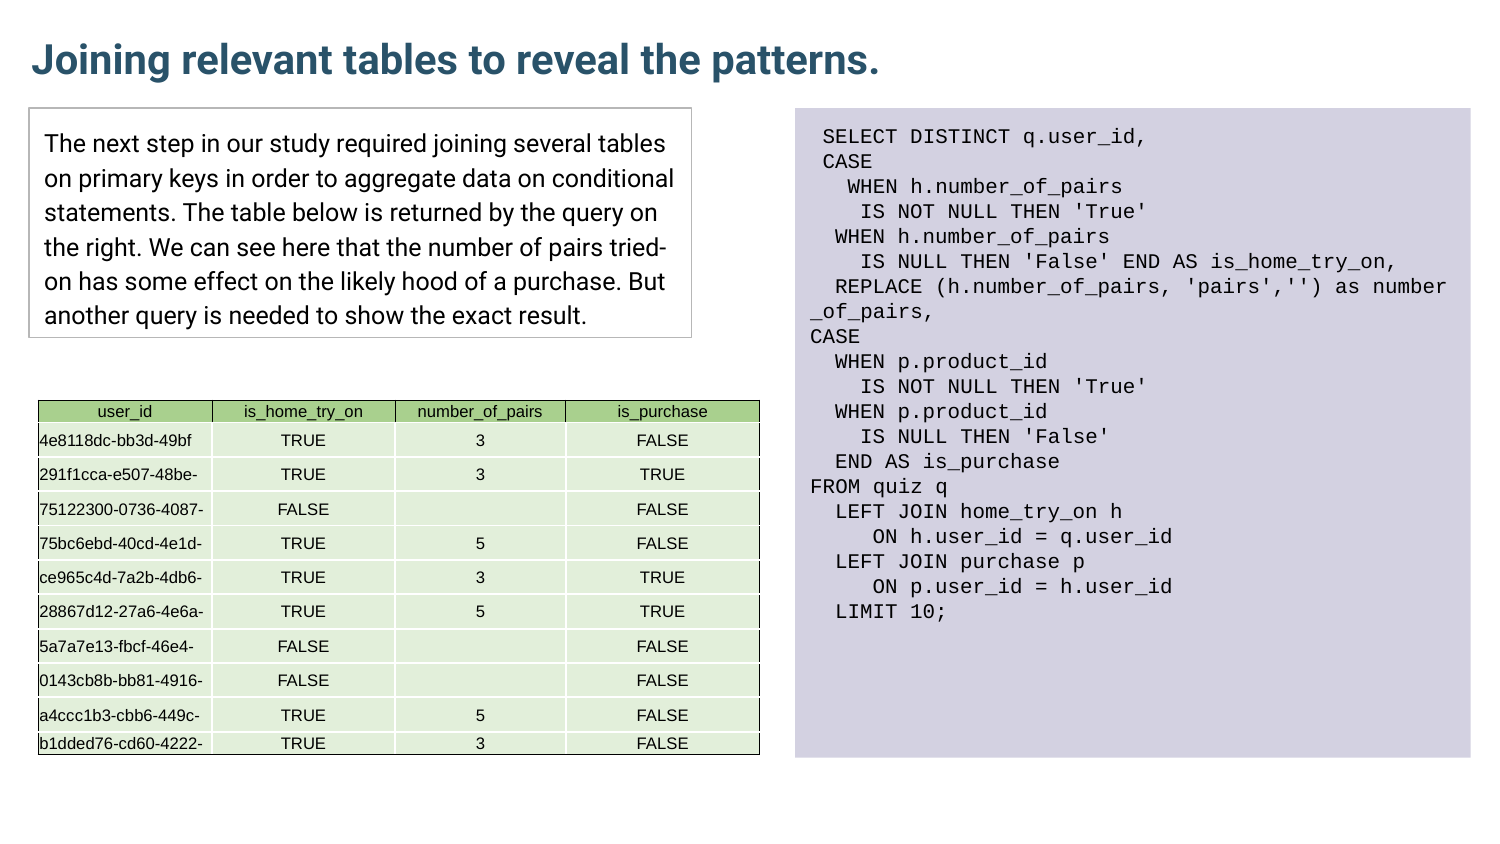

Joining relevant tables to reveal the patterns.
 SELECT DISTINCT q.user_id,
 CASE
   WHEN h.number_of_pairs
    IS NOT NULL THEN 'True'
  WHEN h.number_of_pairs
    IS NULL THEN 'False' END AS is_home_try_on,
  REPLACE (h.number_of_pairs, 'pairs','') as number_of_pairs,
CASE
  WHEN p.product_id
    IS NOT NULL THEN 'True'
  WHEN p.product_id
    IS NULL THEN 'False'
  END AS is_purchase
FROM quiz q
  LEFT JOIN home_try_on h
     ON h.user_id = q.user_id
  LEFT JOIN purchase p
     ON p.user_id = h.user_id
  LIMIT 10;

The next step in our study required joining several tables on primary keys in order to aggregate data on conditional statements. The table below is returned by the query on the right. We can see here that the number of pairs tried-on has some effect on the likely hood of a purchase. But another query is needed to show the exact result.
| user\_id | is\_home\_try\_on | number\_of\_pairs | is\_purchase |
| --- | --- | --- | --- |
| 4e8118dc-bb3d-49bf | TRUE | 3 | FALSE |
| 291f1cca-e507-48be- | TRUE | 3 | TRUE |
| 75122300-0736-4087- | FALSE |  | FALSE |
| 75bc6ebd-40cd-4e1d- | TRUE | 5 | FALSE |
| ce965c4d-7a2b-4db6- | TRUE | 3 | TRUE |
| 28867d12-27a6-4e6a- | TRUE | 5 | TRUE |
| 5a7a7e13-fbcf-46e4- | FALSE |  | FALSE |
| 0143cb8b-bb81-4916- | FALSE |  | FALSE |
| a4ccc1b3-cbb6-449c- | TRUE | 5 | FALSE |
| b1dded76-cd60-4222- | TRUE | 3 | FALSE |